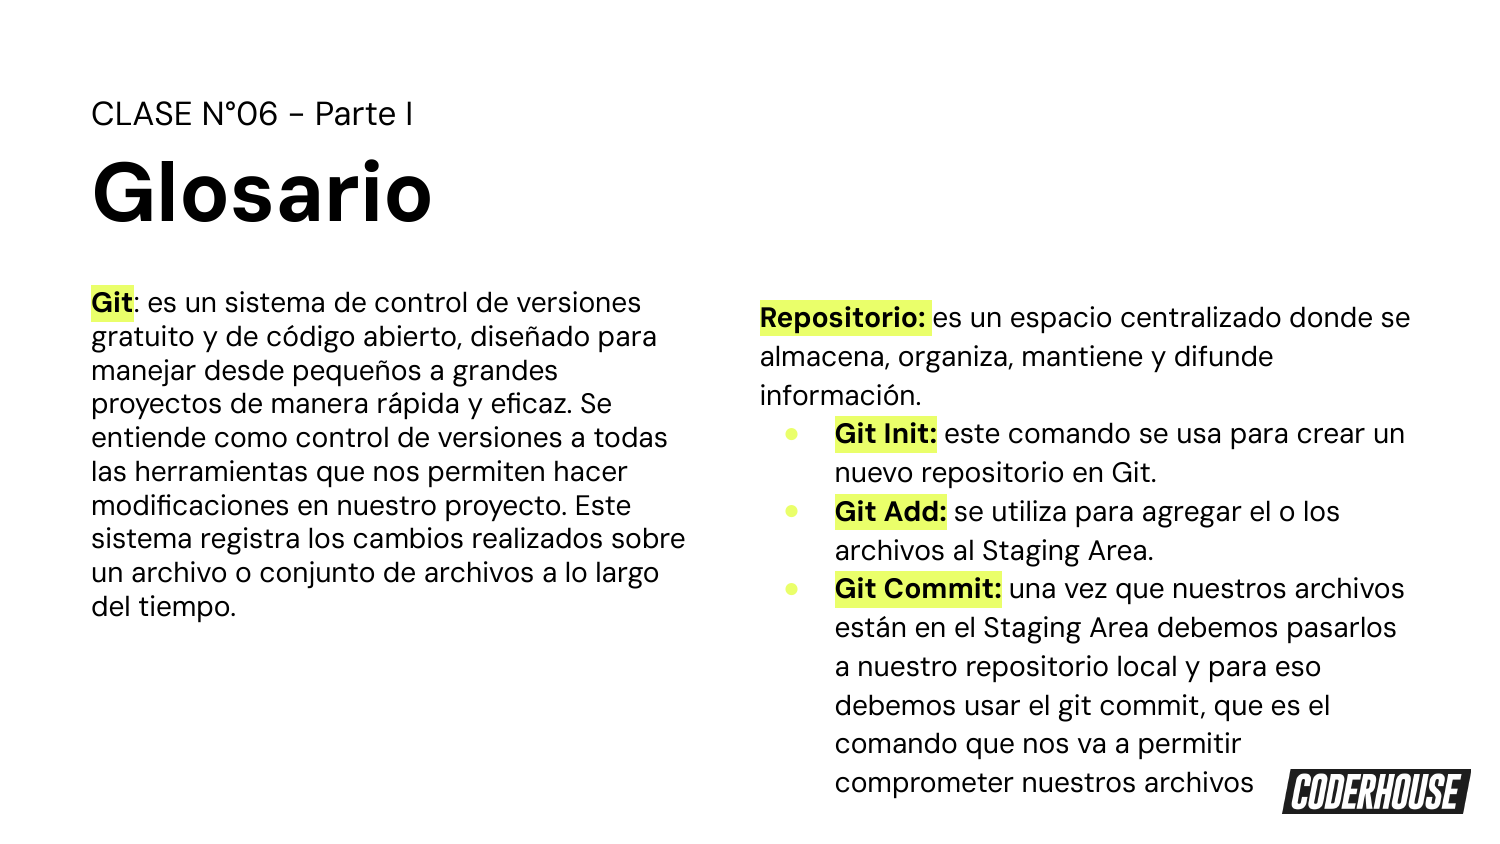

CLASE N°06 - Parte I
Glosario
Git: es un sistema de control de versiones gratuito y de código abierto, diseñado para manejar desde pequeños a grandes proyectos de manera rápida y eficaz. Se entiende como control de versiones a todas las herramientas que nos permiten hacer modificaciones en nuestro proyecto. Este sistema registra los cambios realizados sobre un archivo o conjunto de archivos a lo largo del tiempo.

Repositorio: es un espacio centralizado donde se almacena, organiza, mantiene y difunde información.
Git Init: este comando se usa para crear un nuevo repositorio en Git.
Git Add: se utiliza para agregar el o los archivos al Staging Area.
Git Commit: una vez que nuestros archivos están en el Staging Area debemos pasarlos a nuestro repositorio local y para eso debemos usar el git commit, que es el comando que nos va a permitir comprometer nuestros archivos